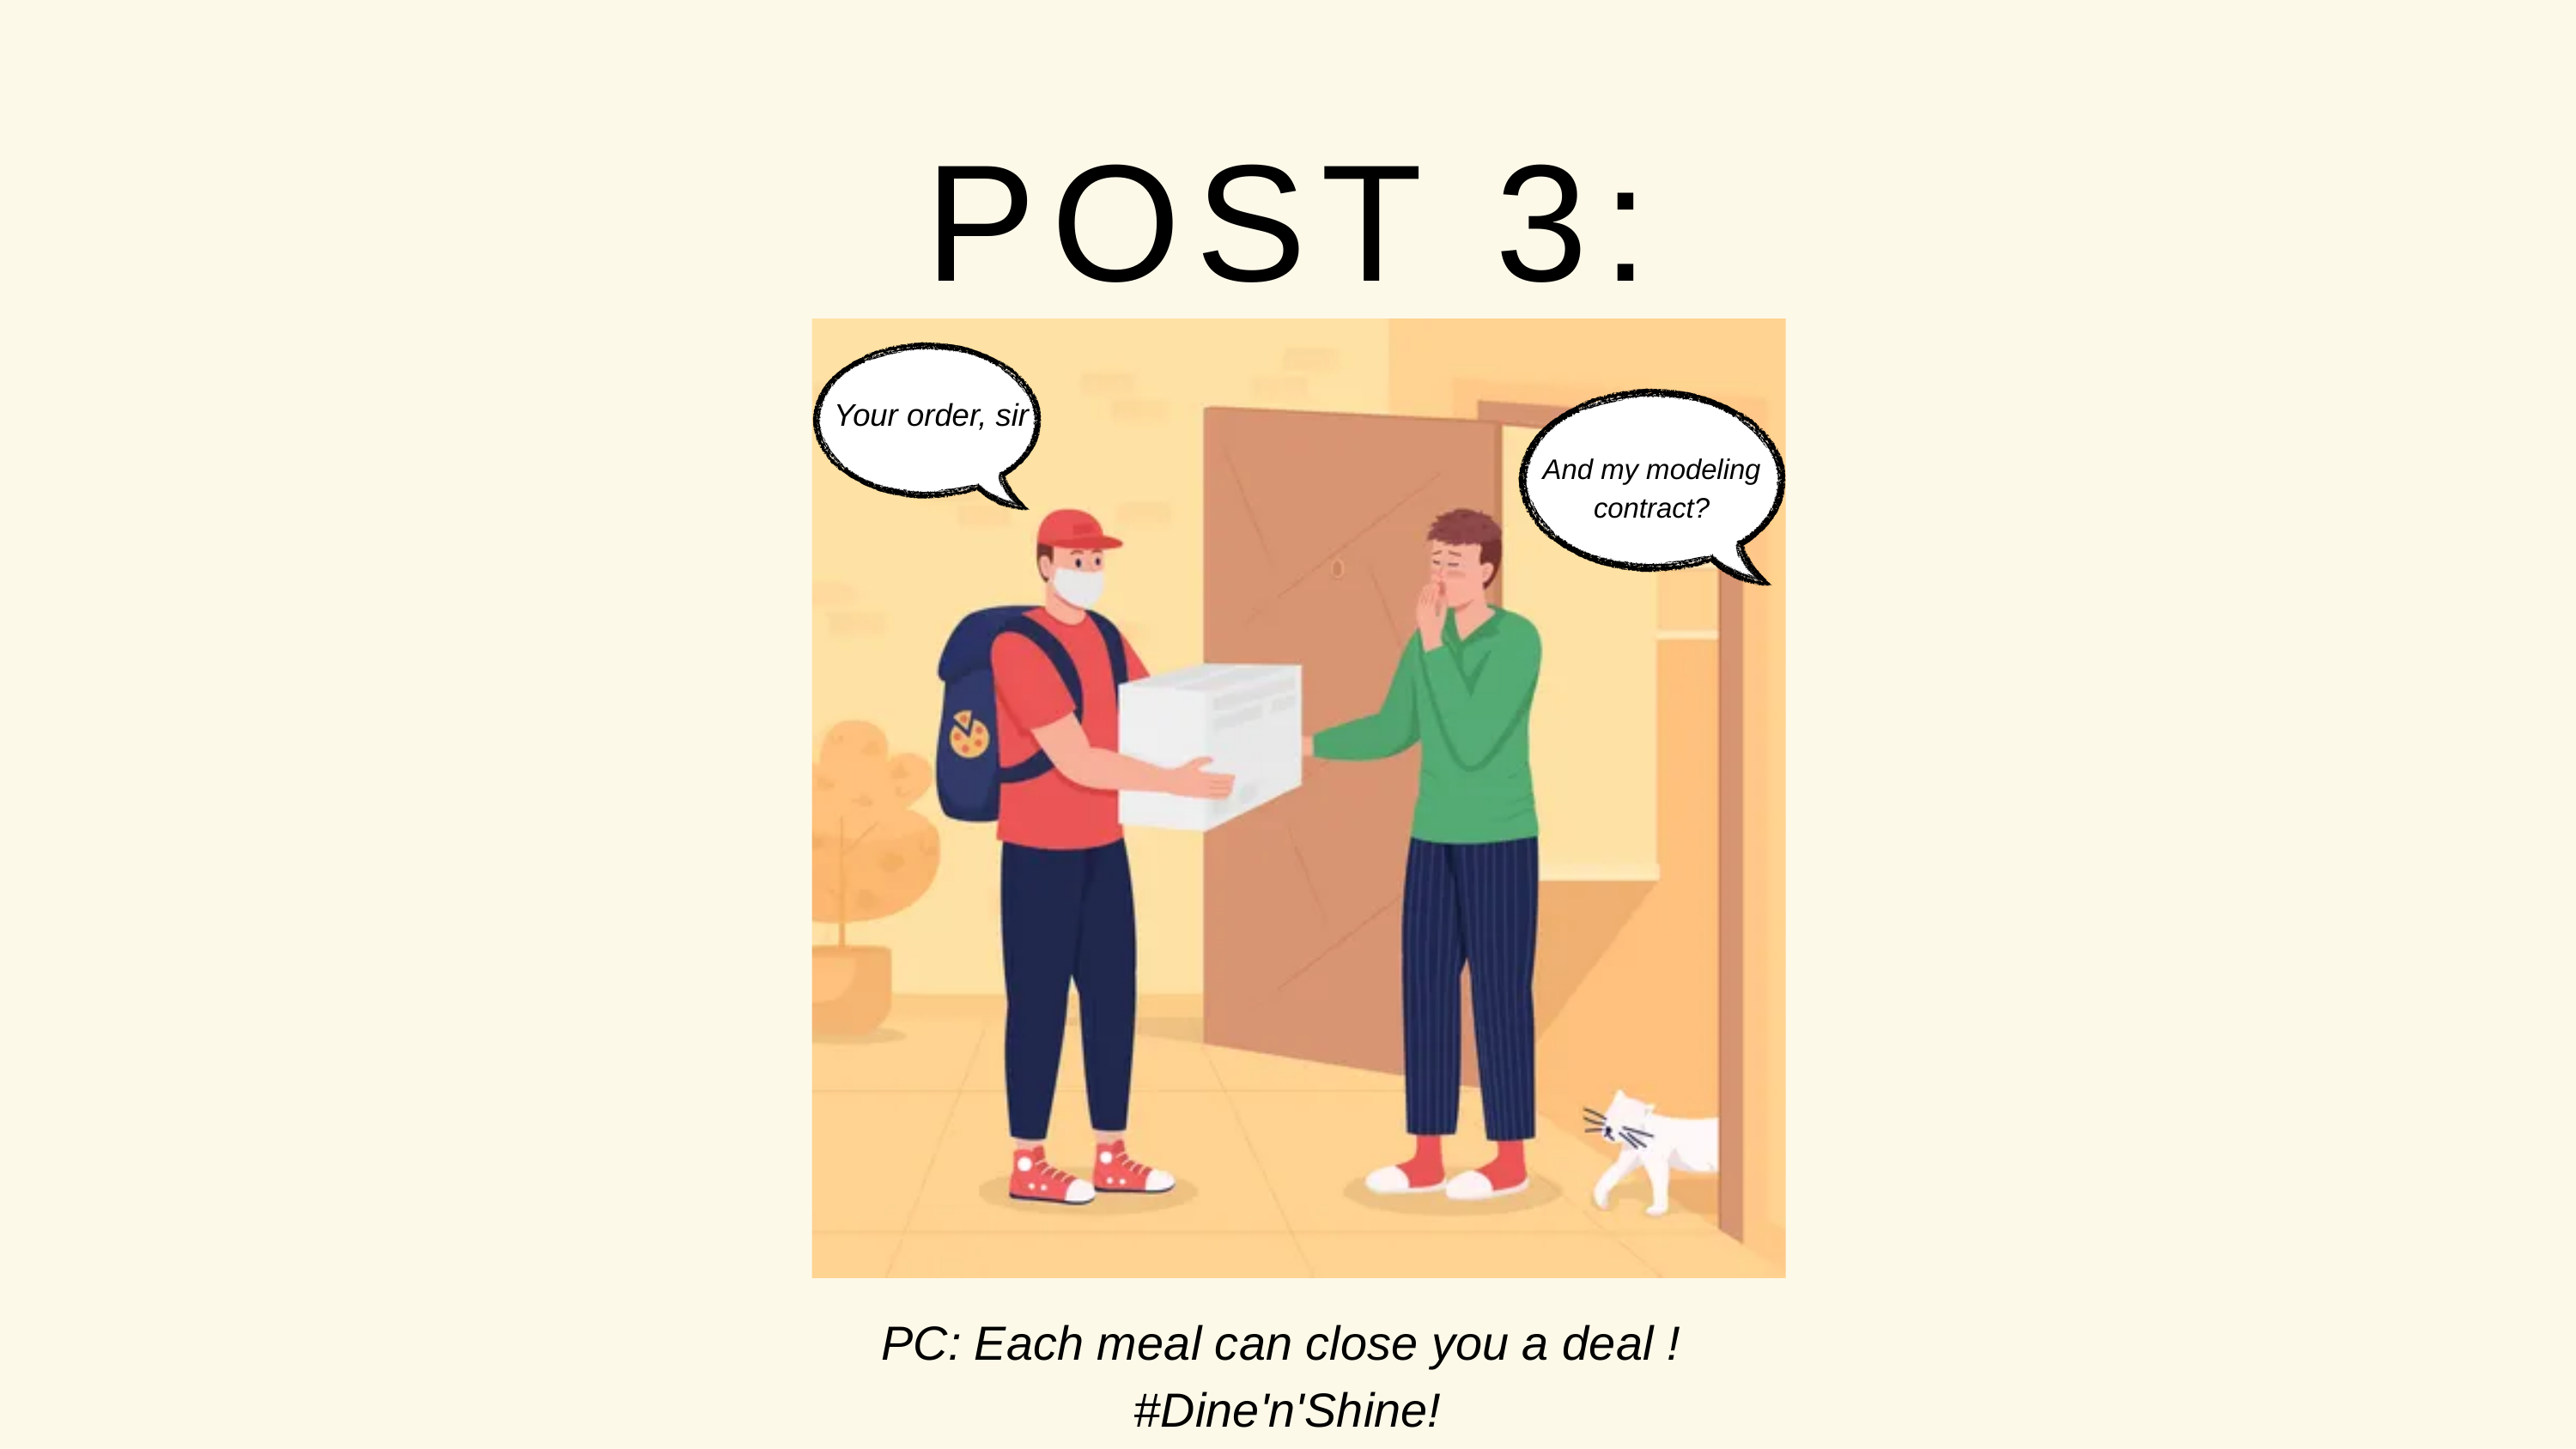

POST 3:

 Your order, sir

And my modeling contract?
PC: Each meal can close you a deal !
#Dine'n'Shine!